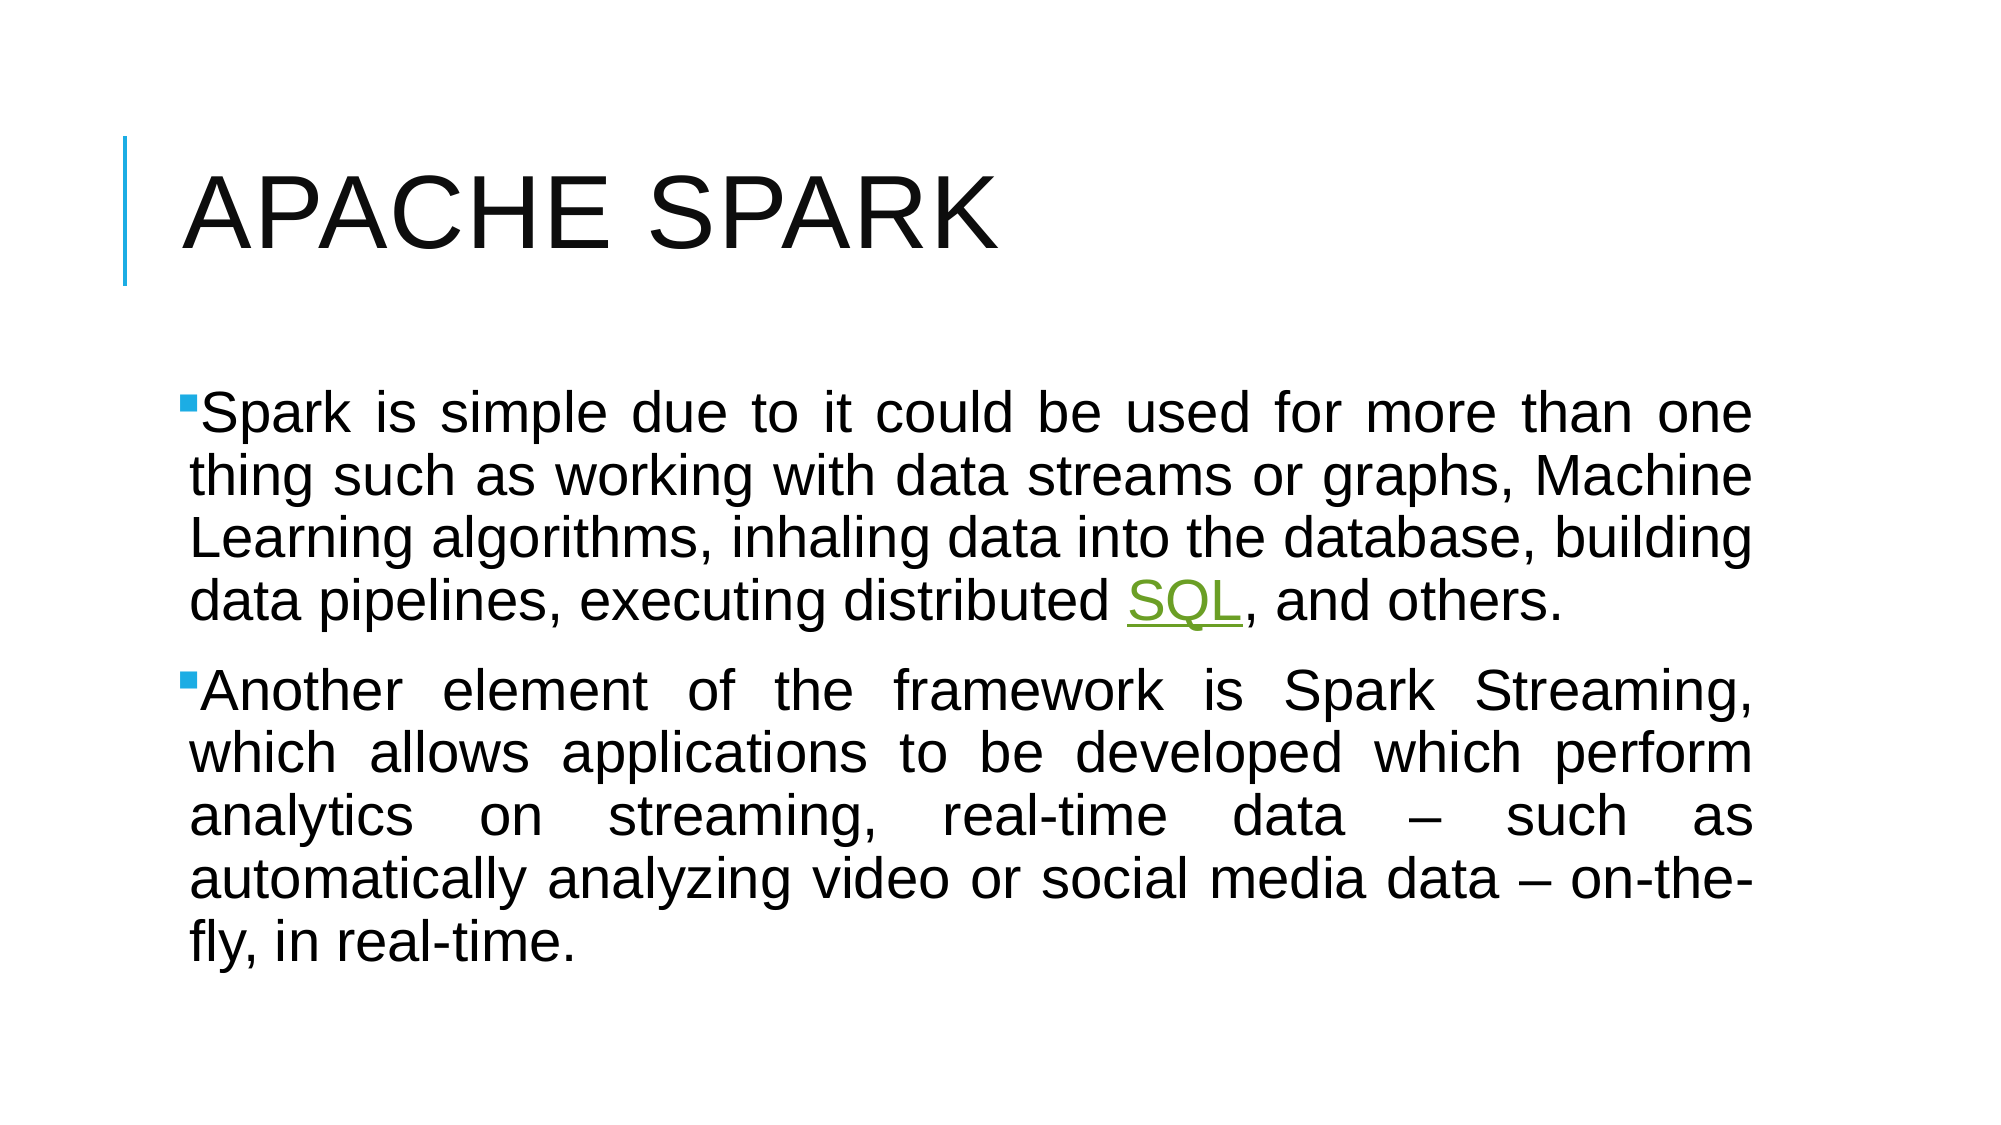

# Apache Spark
Spark is simple due to it could be used for more than one thing such as working with data streams or graphs, Machine Learning algorithms, inhaling data into the database, building data pipelines, executing distributed SQL, and others.
Another element of the framework is Spark Streaming, which allows applications to be developed which perform analytics on streaming, real-time data – such as automatically analyzing video or social media data – on-the-fly, in real-time.